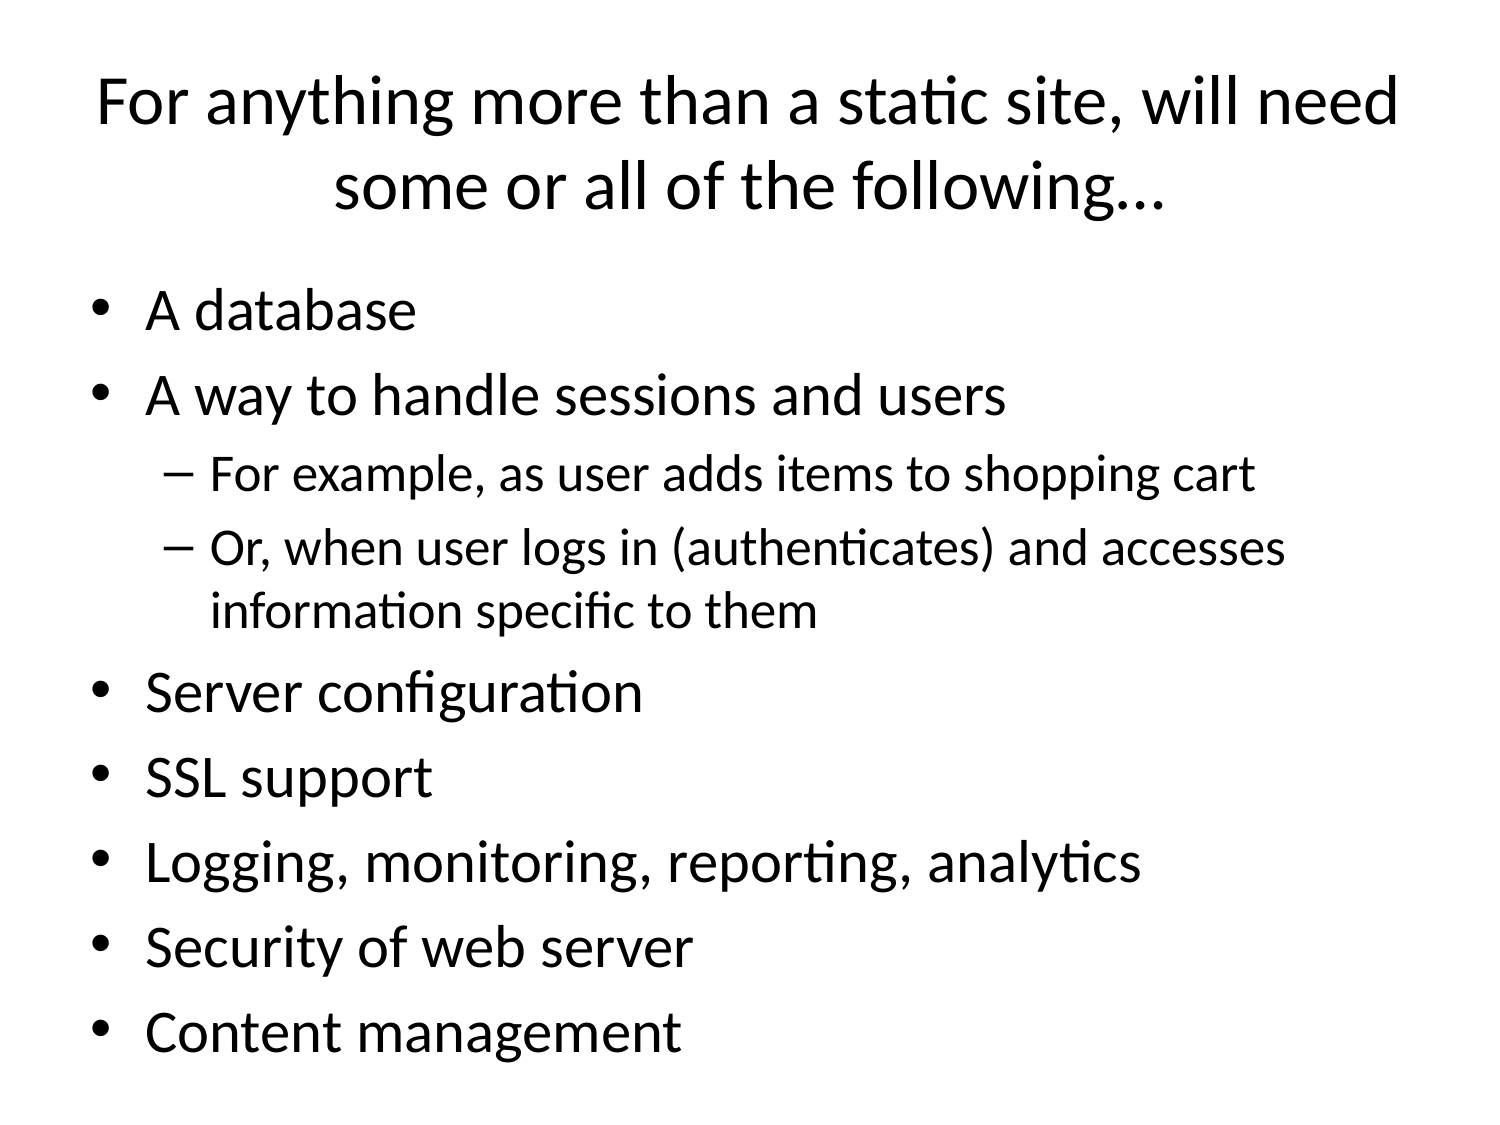

# For anything more than a static site, will need some or all of the following…
A database
A way to handle sessions and users
For example, as user adds items to shopping cart
Or, when user logs in (authenticates) and accesses information specific to them
Server configuration
SSL support
Logging, monitoring, reporting, analytics
Security of web server
Content management